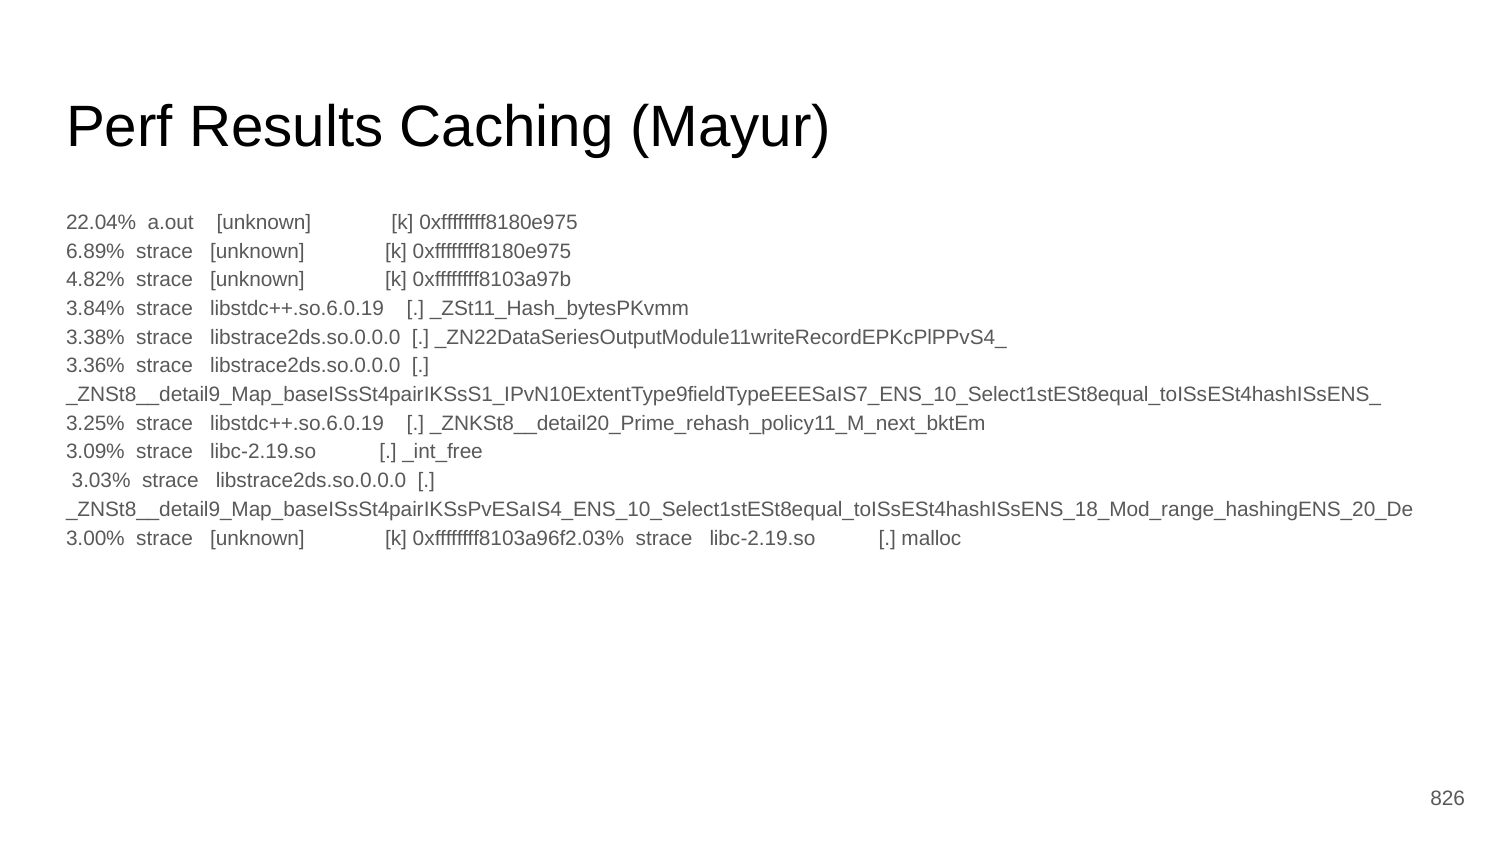

# Perf Results Caching (Mayur)
22.04%  a.out    [unknown]              [k] 0xffffffff8180e975
6.89%  strace   [unknown]              [k] 0xffffffff8180e975
4.82%  strace   [unknown]              [k] 0xffffffff8103a97b
3.84%  strace   libstdc++.so.6.0.19    [.] _ZSt11_Hash_bytesPKvmm
3.38%  strace   libstrace2ds.so.0.0.0  [.] _ZN22DataSeriesOutputModule11writeRecordEPKcPlPPvS4_
3.36%  strace   libstrace2ds.so.0.0.0  [.] _ZNSt8__detail9_Map_baseISsSt4pairIKSsS1_IPvN10ExtentType9fieldTypeEEESaIS7_ENS_10_Select1stESt8equal_toISsESt4hashISsENS_
3.25%  strace   libstdc++.so.6.0.19    [.] _ZNKSt8__detail20_Prime_rehash_policy11_M_next_bktEm
3.09%  strace   libc-2.19.so           [.] _int_free
 3.03%  strace   libstrace2ds.so.0.0.0  [.] _ZNSt8__detail9_Map_baseISsSt4pairIKSsPvESaIS4_ENS_10_Select1stESt8equal_toISsESt4hashISsENS_18_Mod_range_hashingENS_20_De
3.00%  strace   [unknown]              [k] 0xffffffff8103a96f2.03%  strace   libc-2.19.so           [.] malloc
826